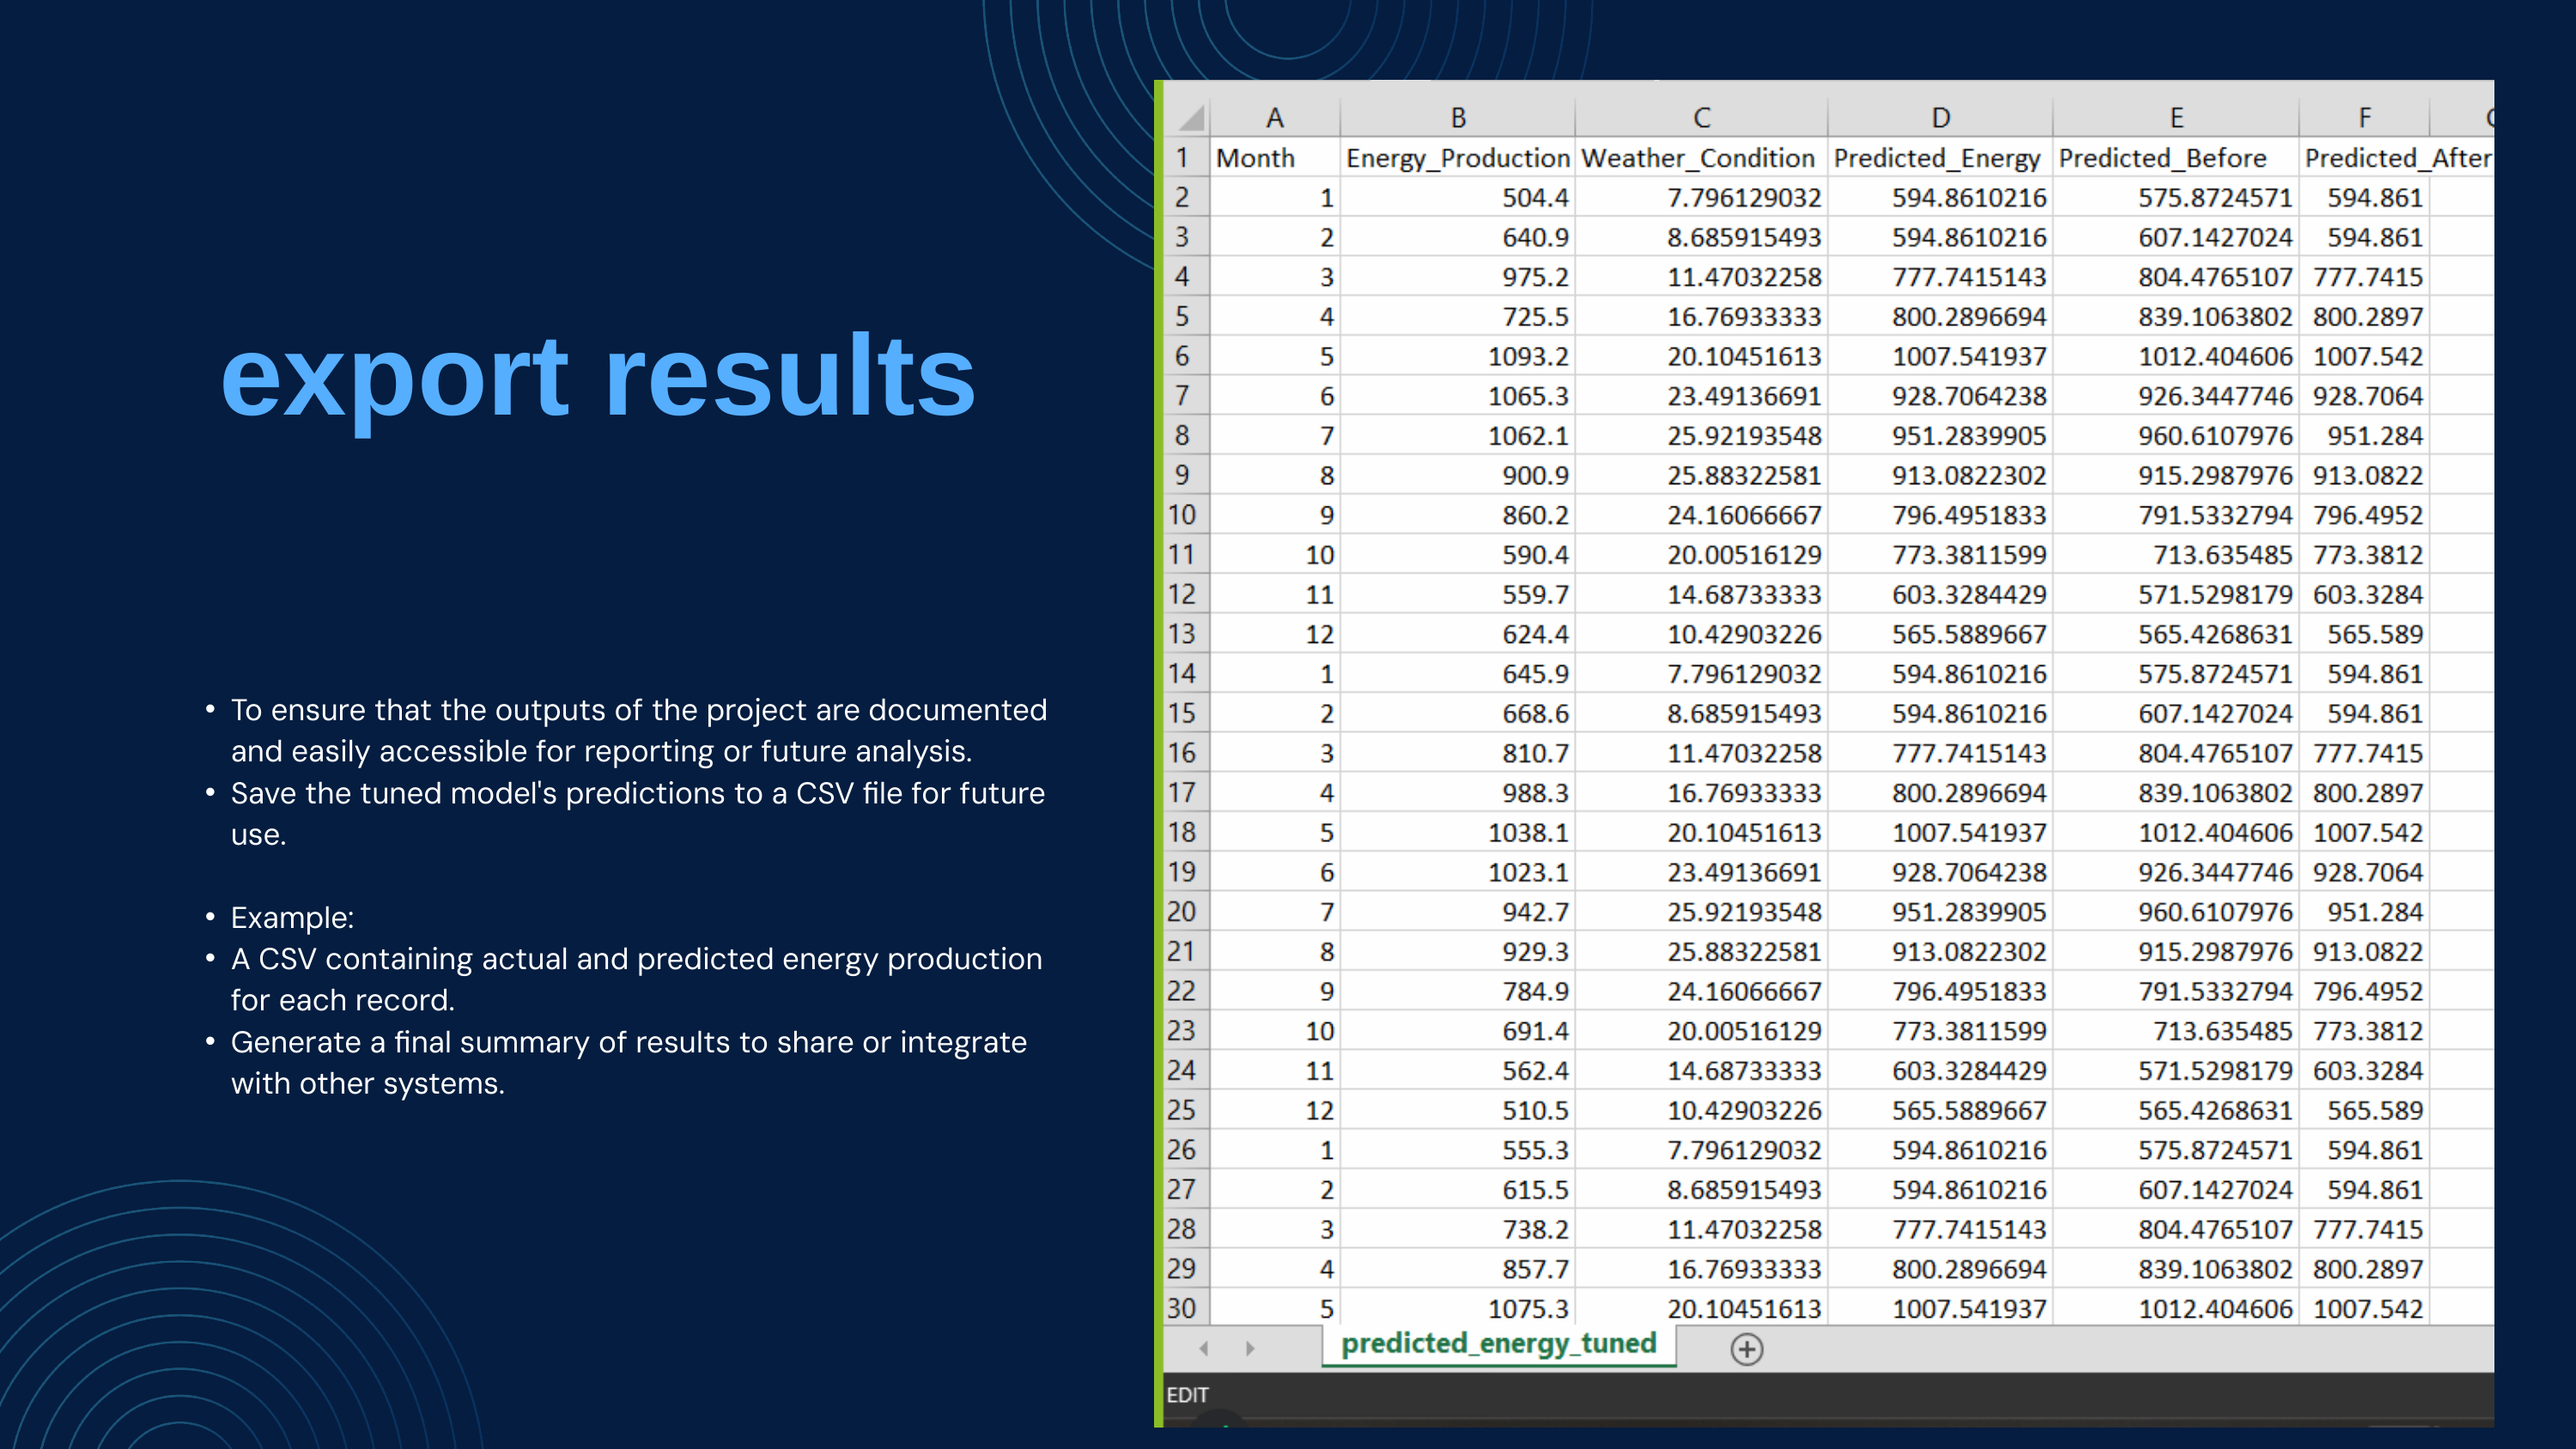

export results

To ensure that the outputs of the project are documented and easily accessible for reporting or future analysis.
Save the tuned model's predictions to a CSV file for future use.

Example:
A CSV containing actual and predicted energy production for each record.
Generate a final summary of results to share or integrate with other systems.